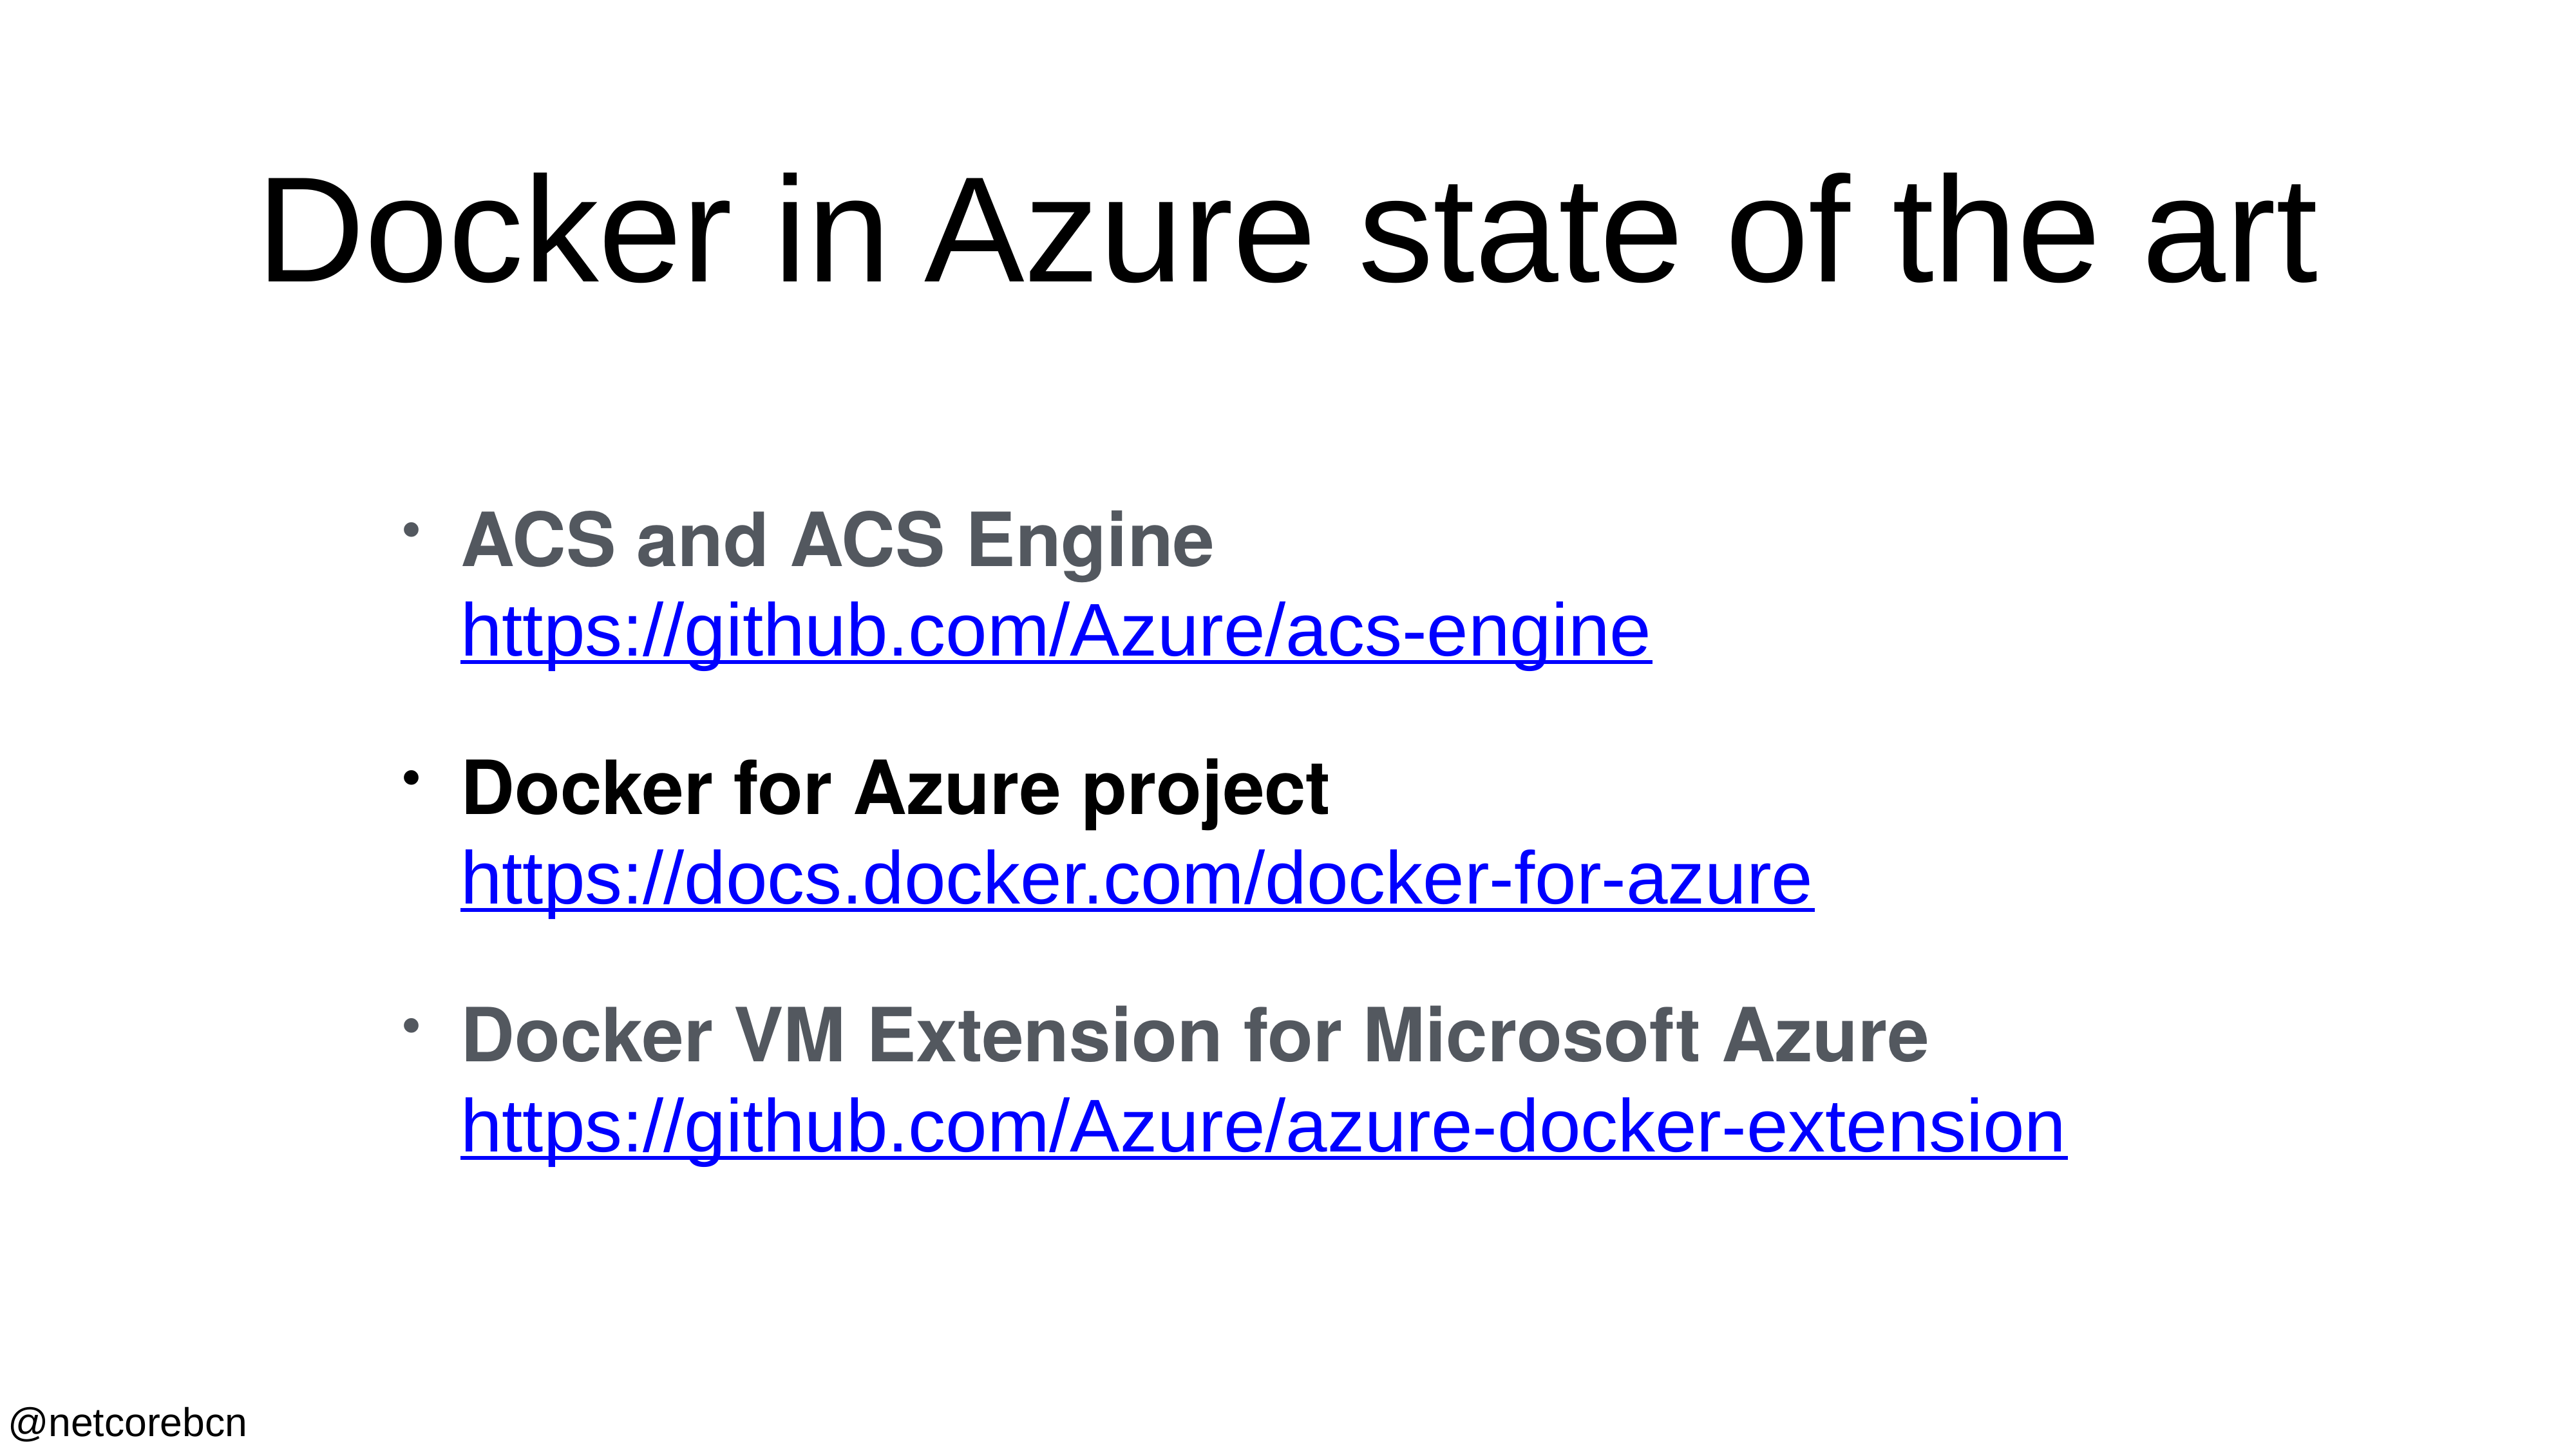

# Docker in Azure state of the art
ACS and ACS Engine
https://github.com/Azure/acs-engine
Docker for Azure project
https://docs.docker.com/docker-for-azure
Docker VM Extension for Microsoft Azure
https://github.com/Azure/azure-docker-extension
@netcorebcn